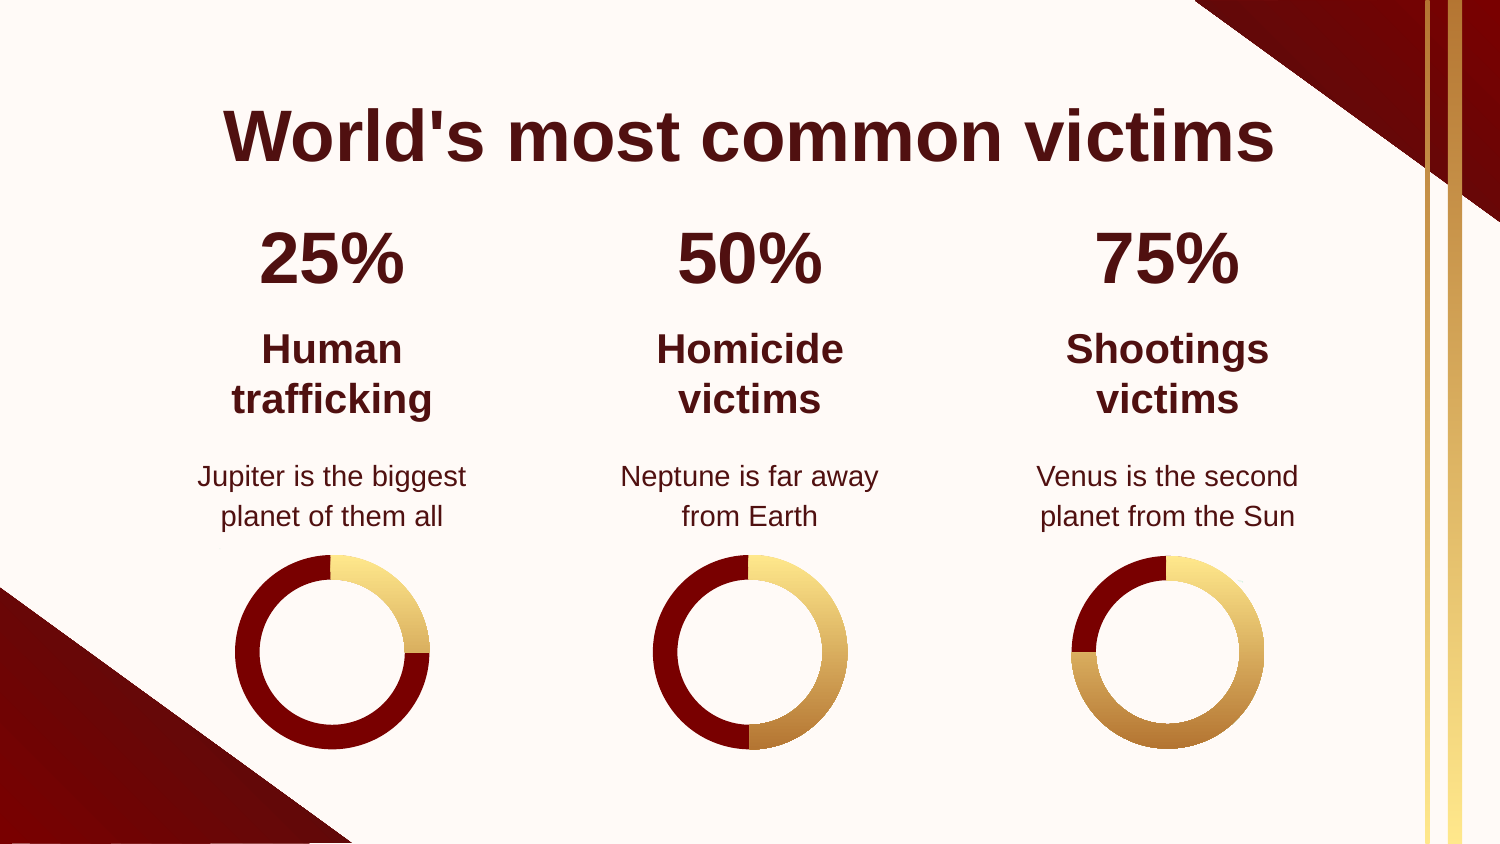

World's most common victims
# 25%
50%
75%
Human trafficking
Homicide victims
Shootings victims
Jupiter is the biggest planet of them all
Neptune is far away from Earth
Venus is the second planet from the Sun